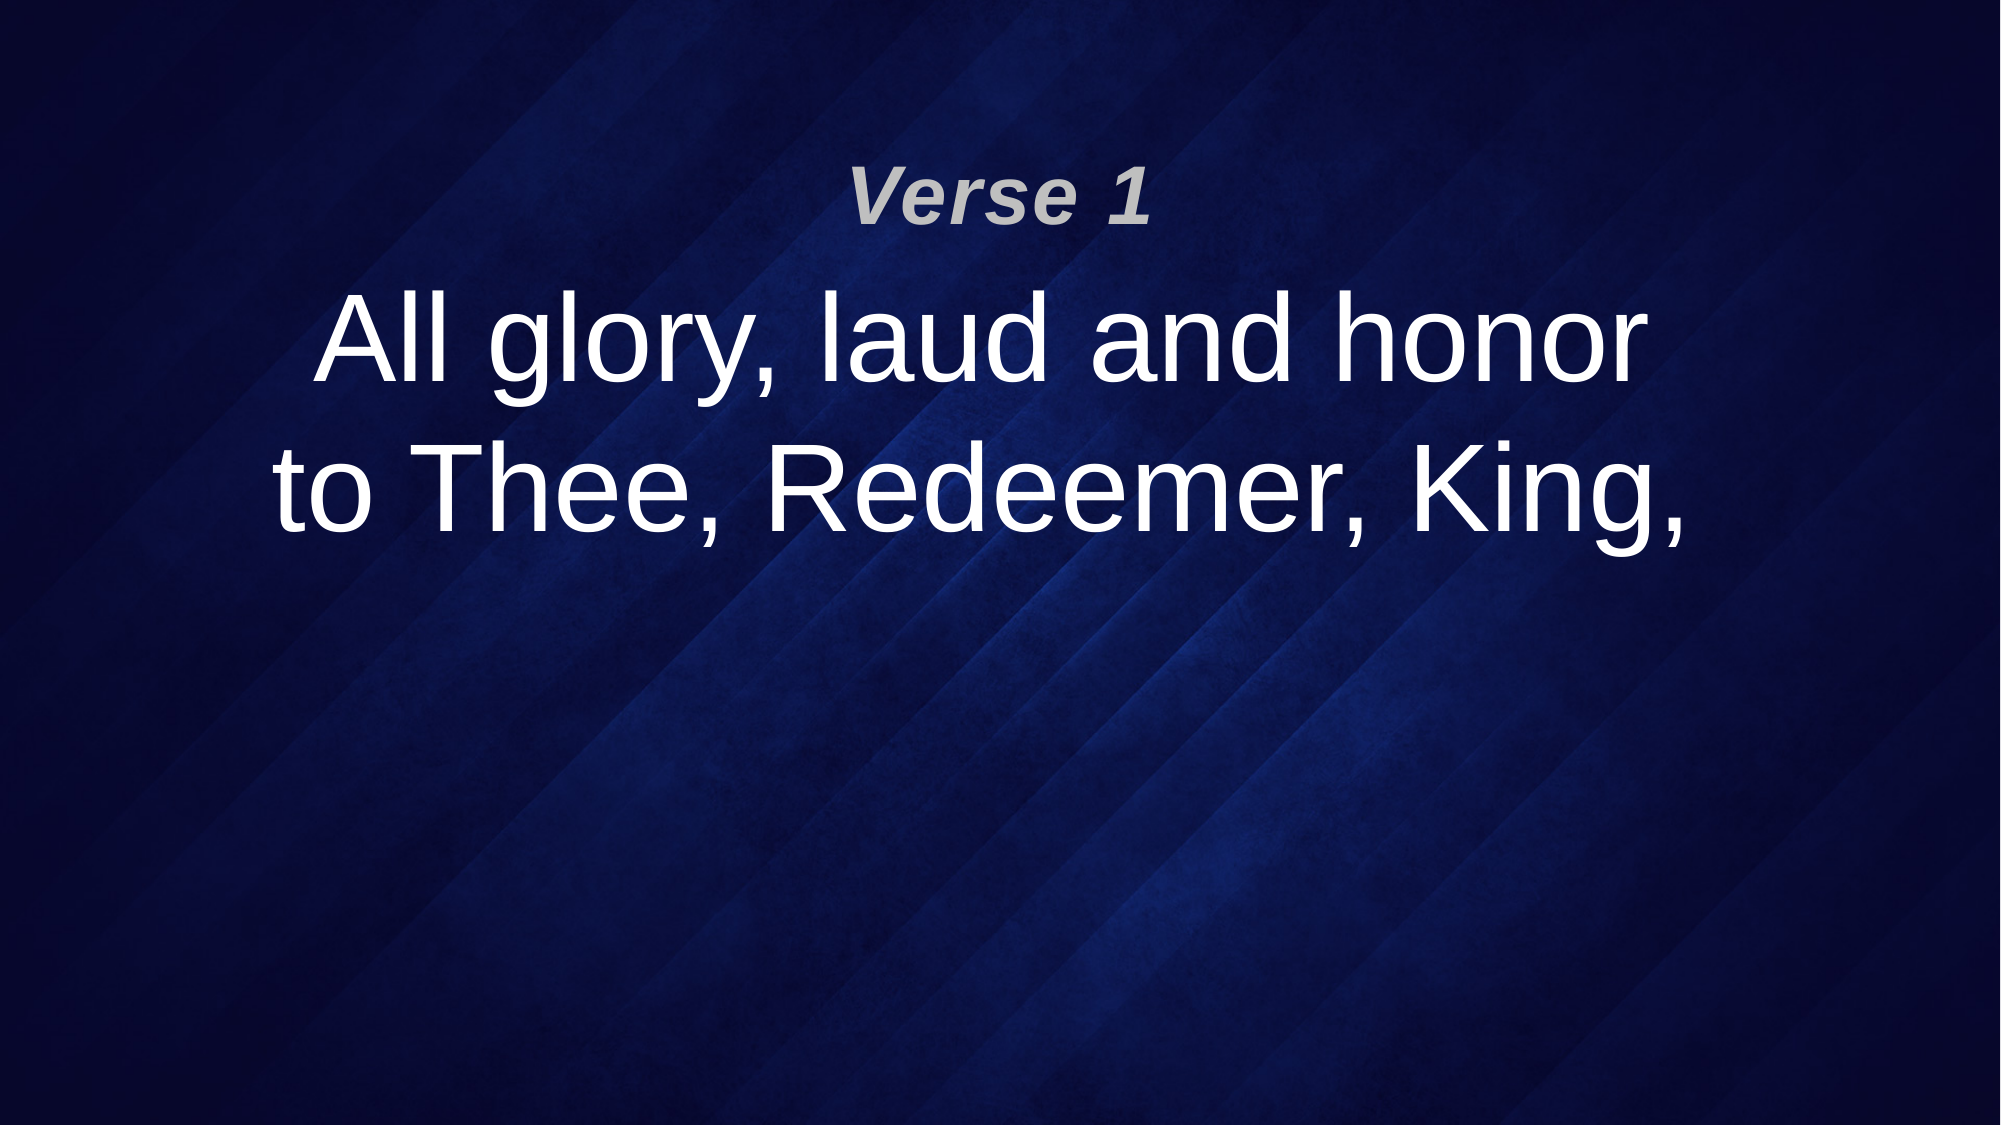

Verse 1
# All glory, laud and honor to Thee, Redeemer, King,